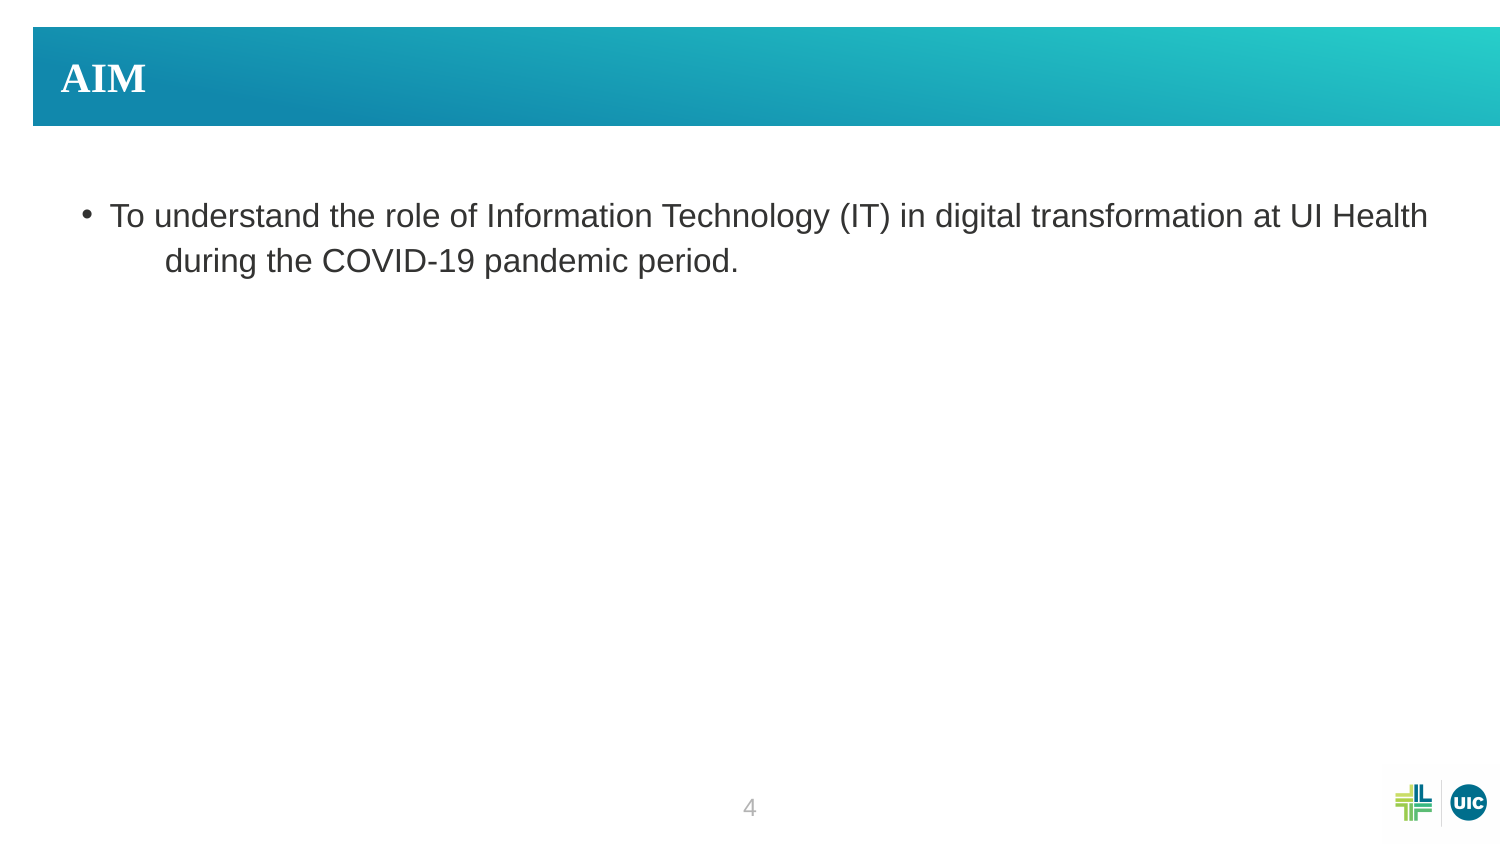

# AIM
To understand the role of Information Technology (IT) in digital transformation at UI Health         during the COVID-19 pandemic period.
4